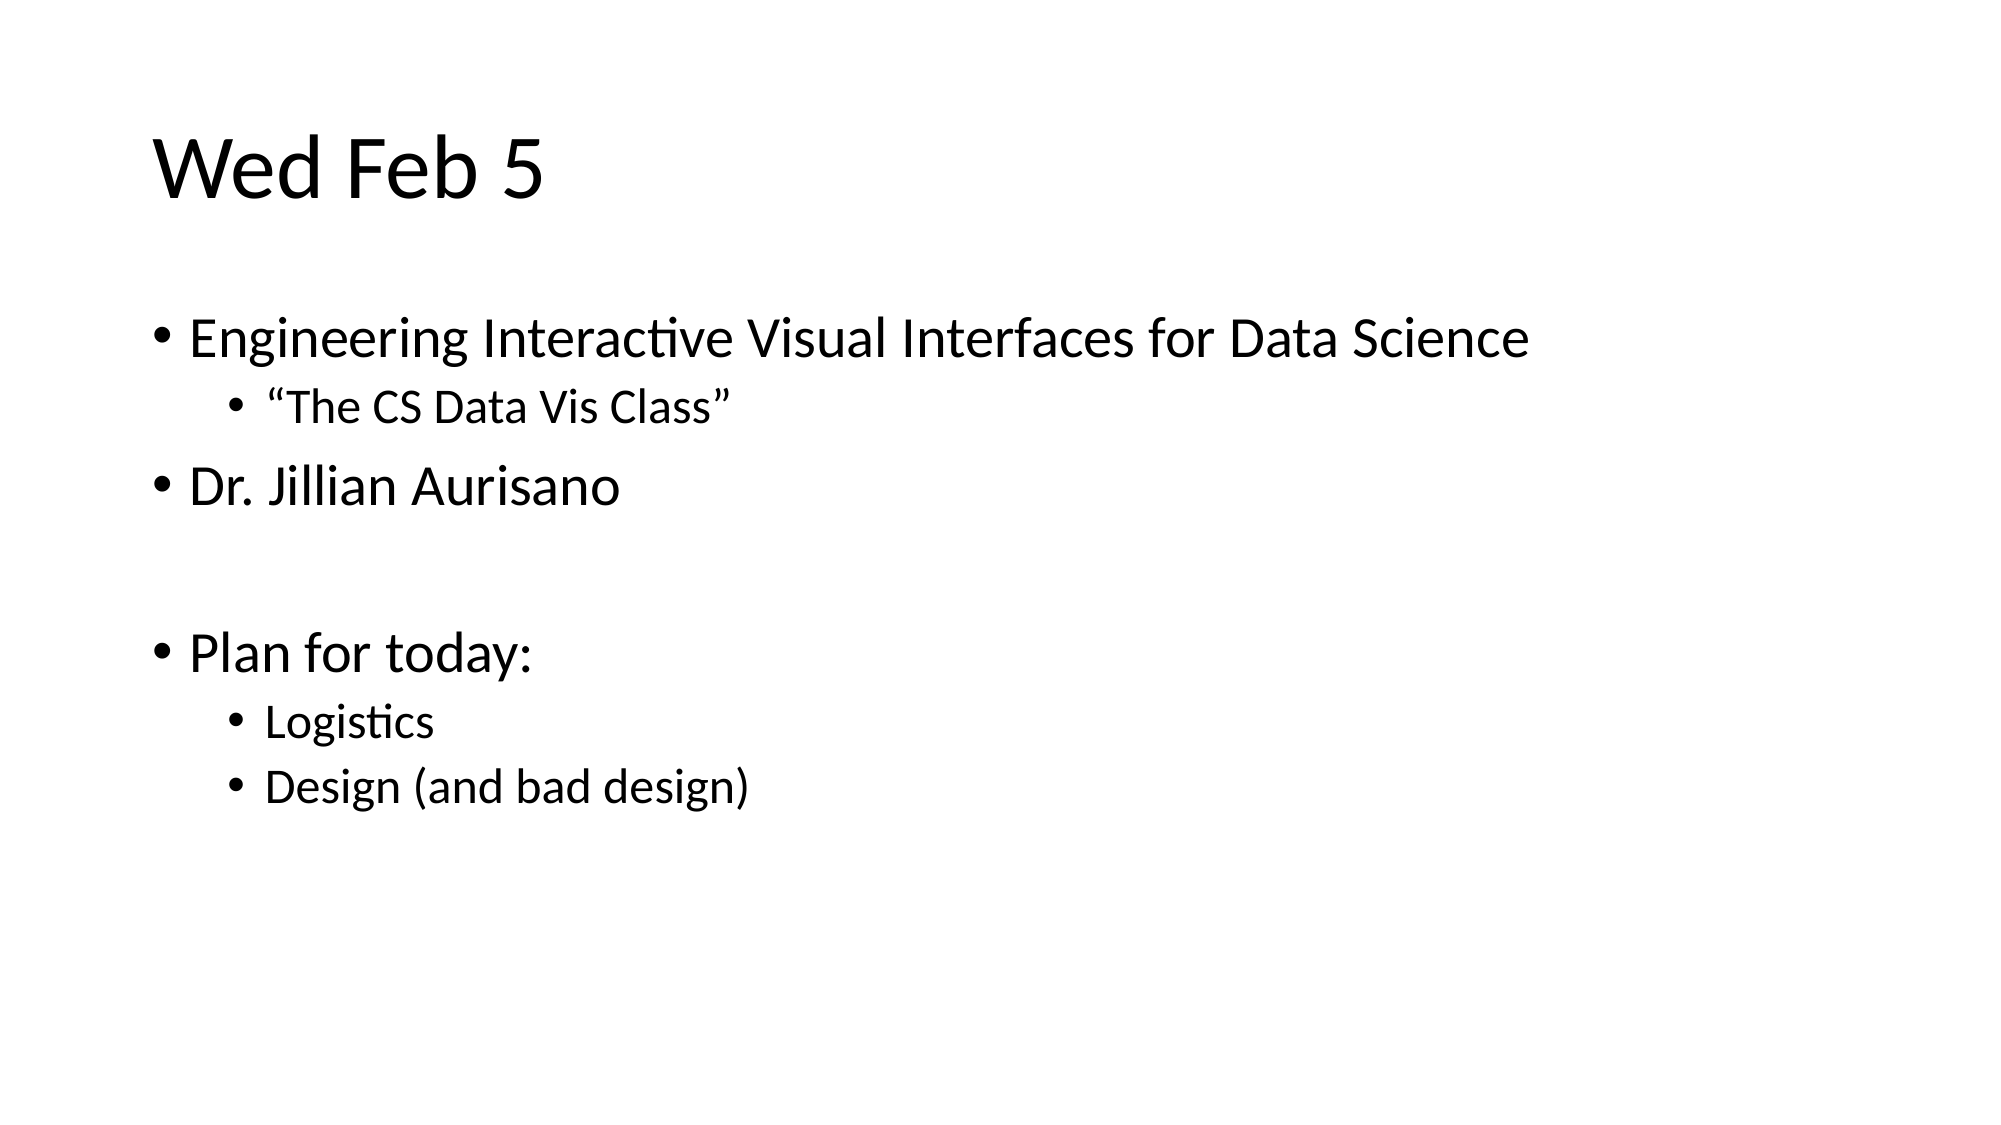

# Wed Feb 5
Engineering Interactive Visual Interfaces for Data Science
“The CS Data Vis Class”
Dr. Jillian Aurisano

Plan for today:
Logistics
Design (and bad design)